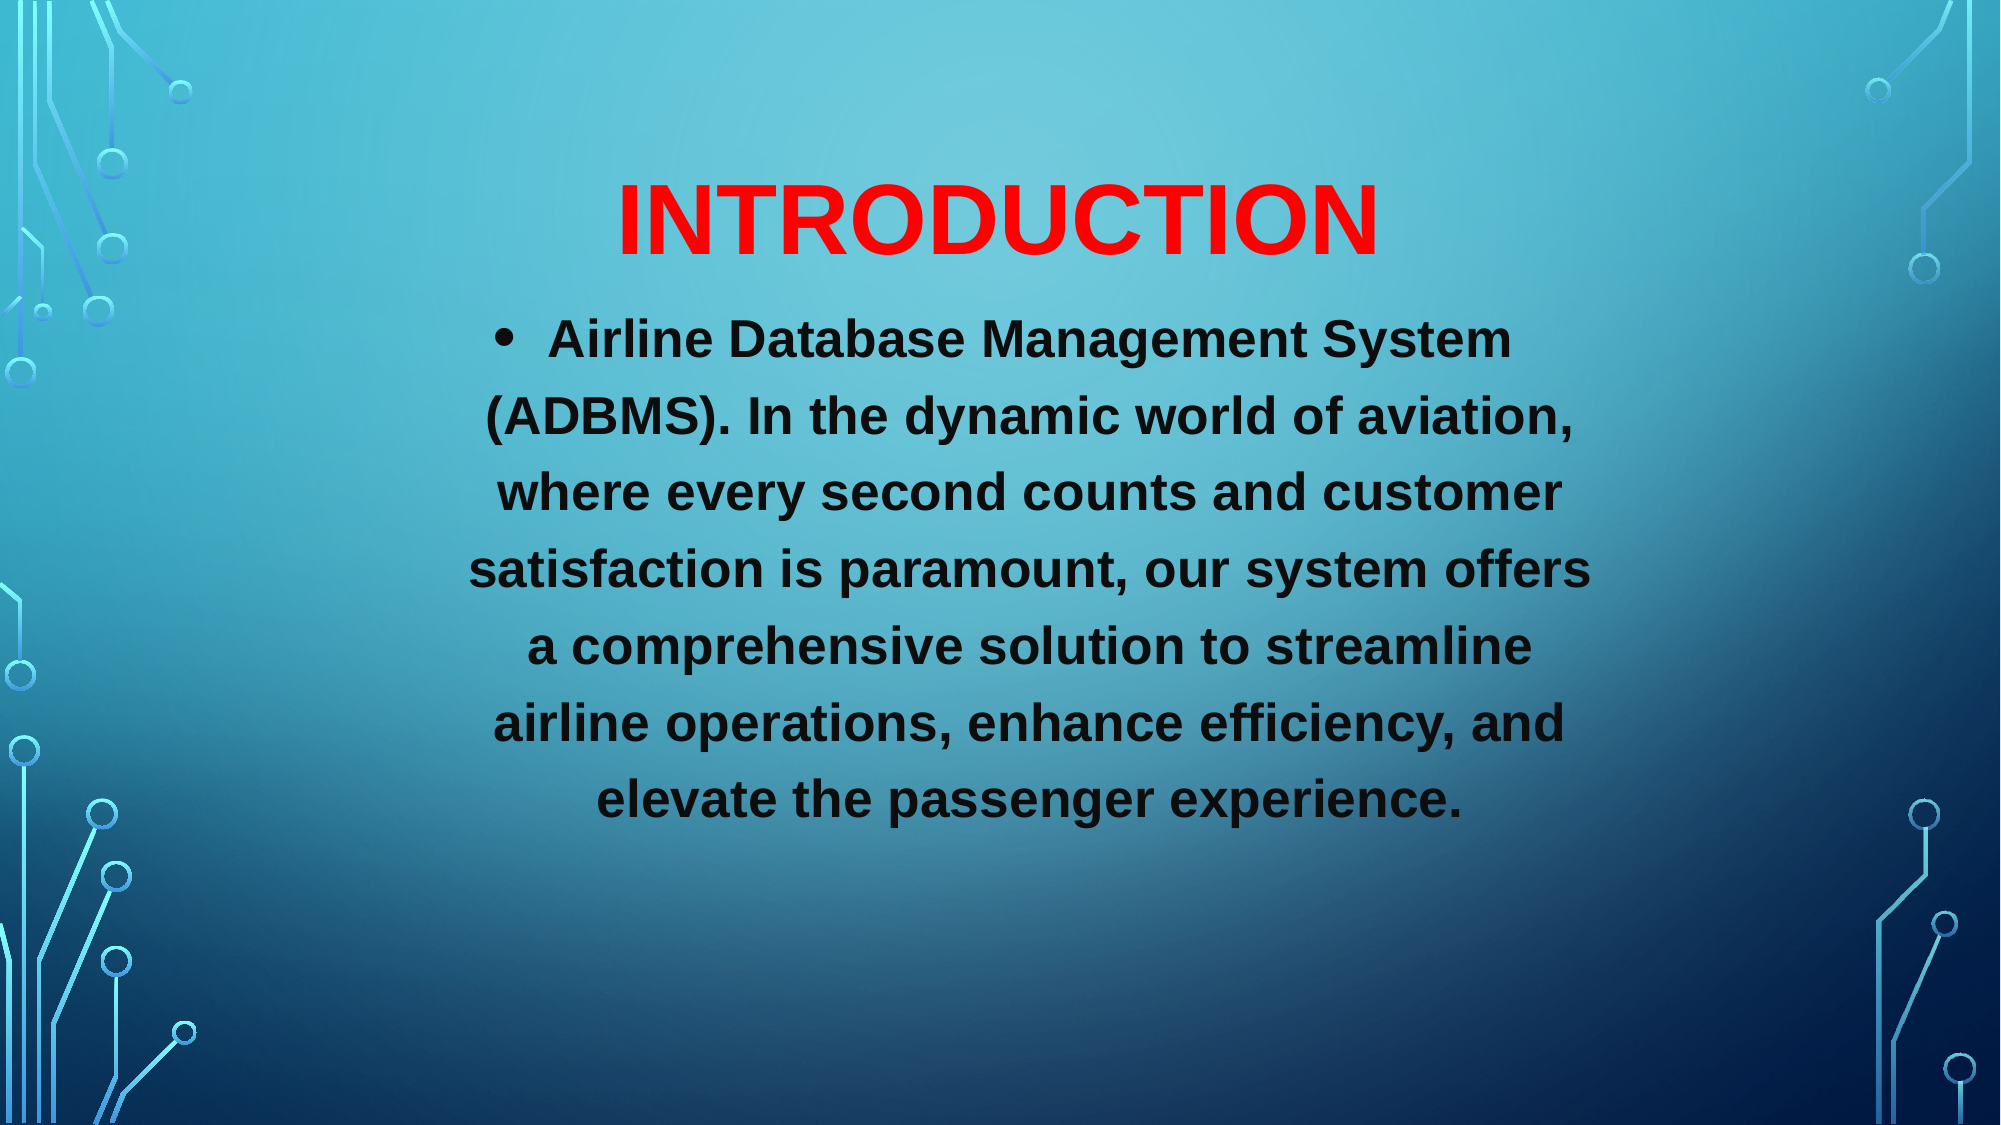

# INTRODUCTION
Airline Database Management System (ADBMS). In the dynamic world of aviation, where every second counts and customer satisfaction is paramount, our system offers a comprehensive solution to streamline airline operations, enhance efficiency, and elevate the passenger experience.